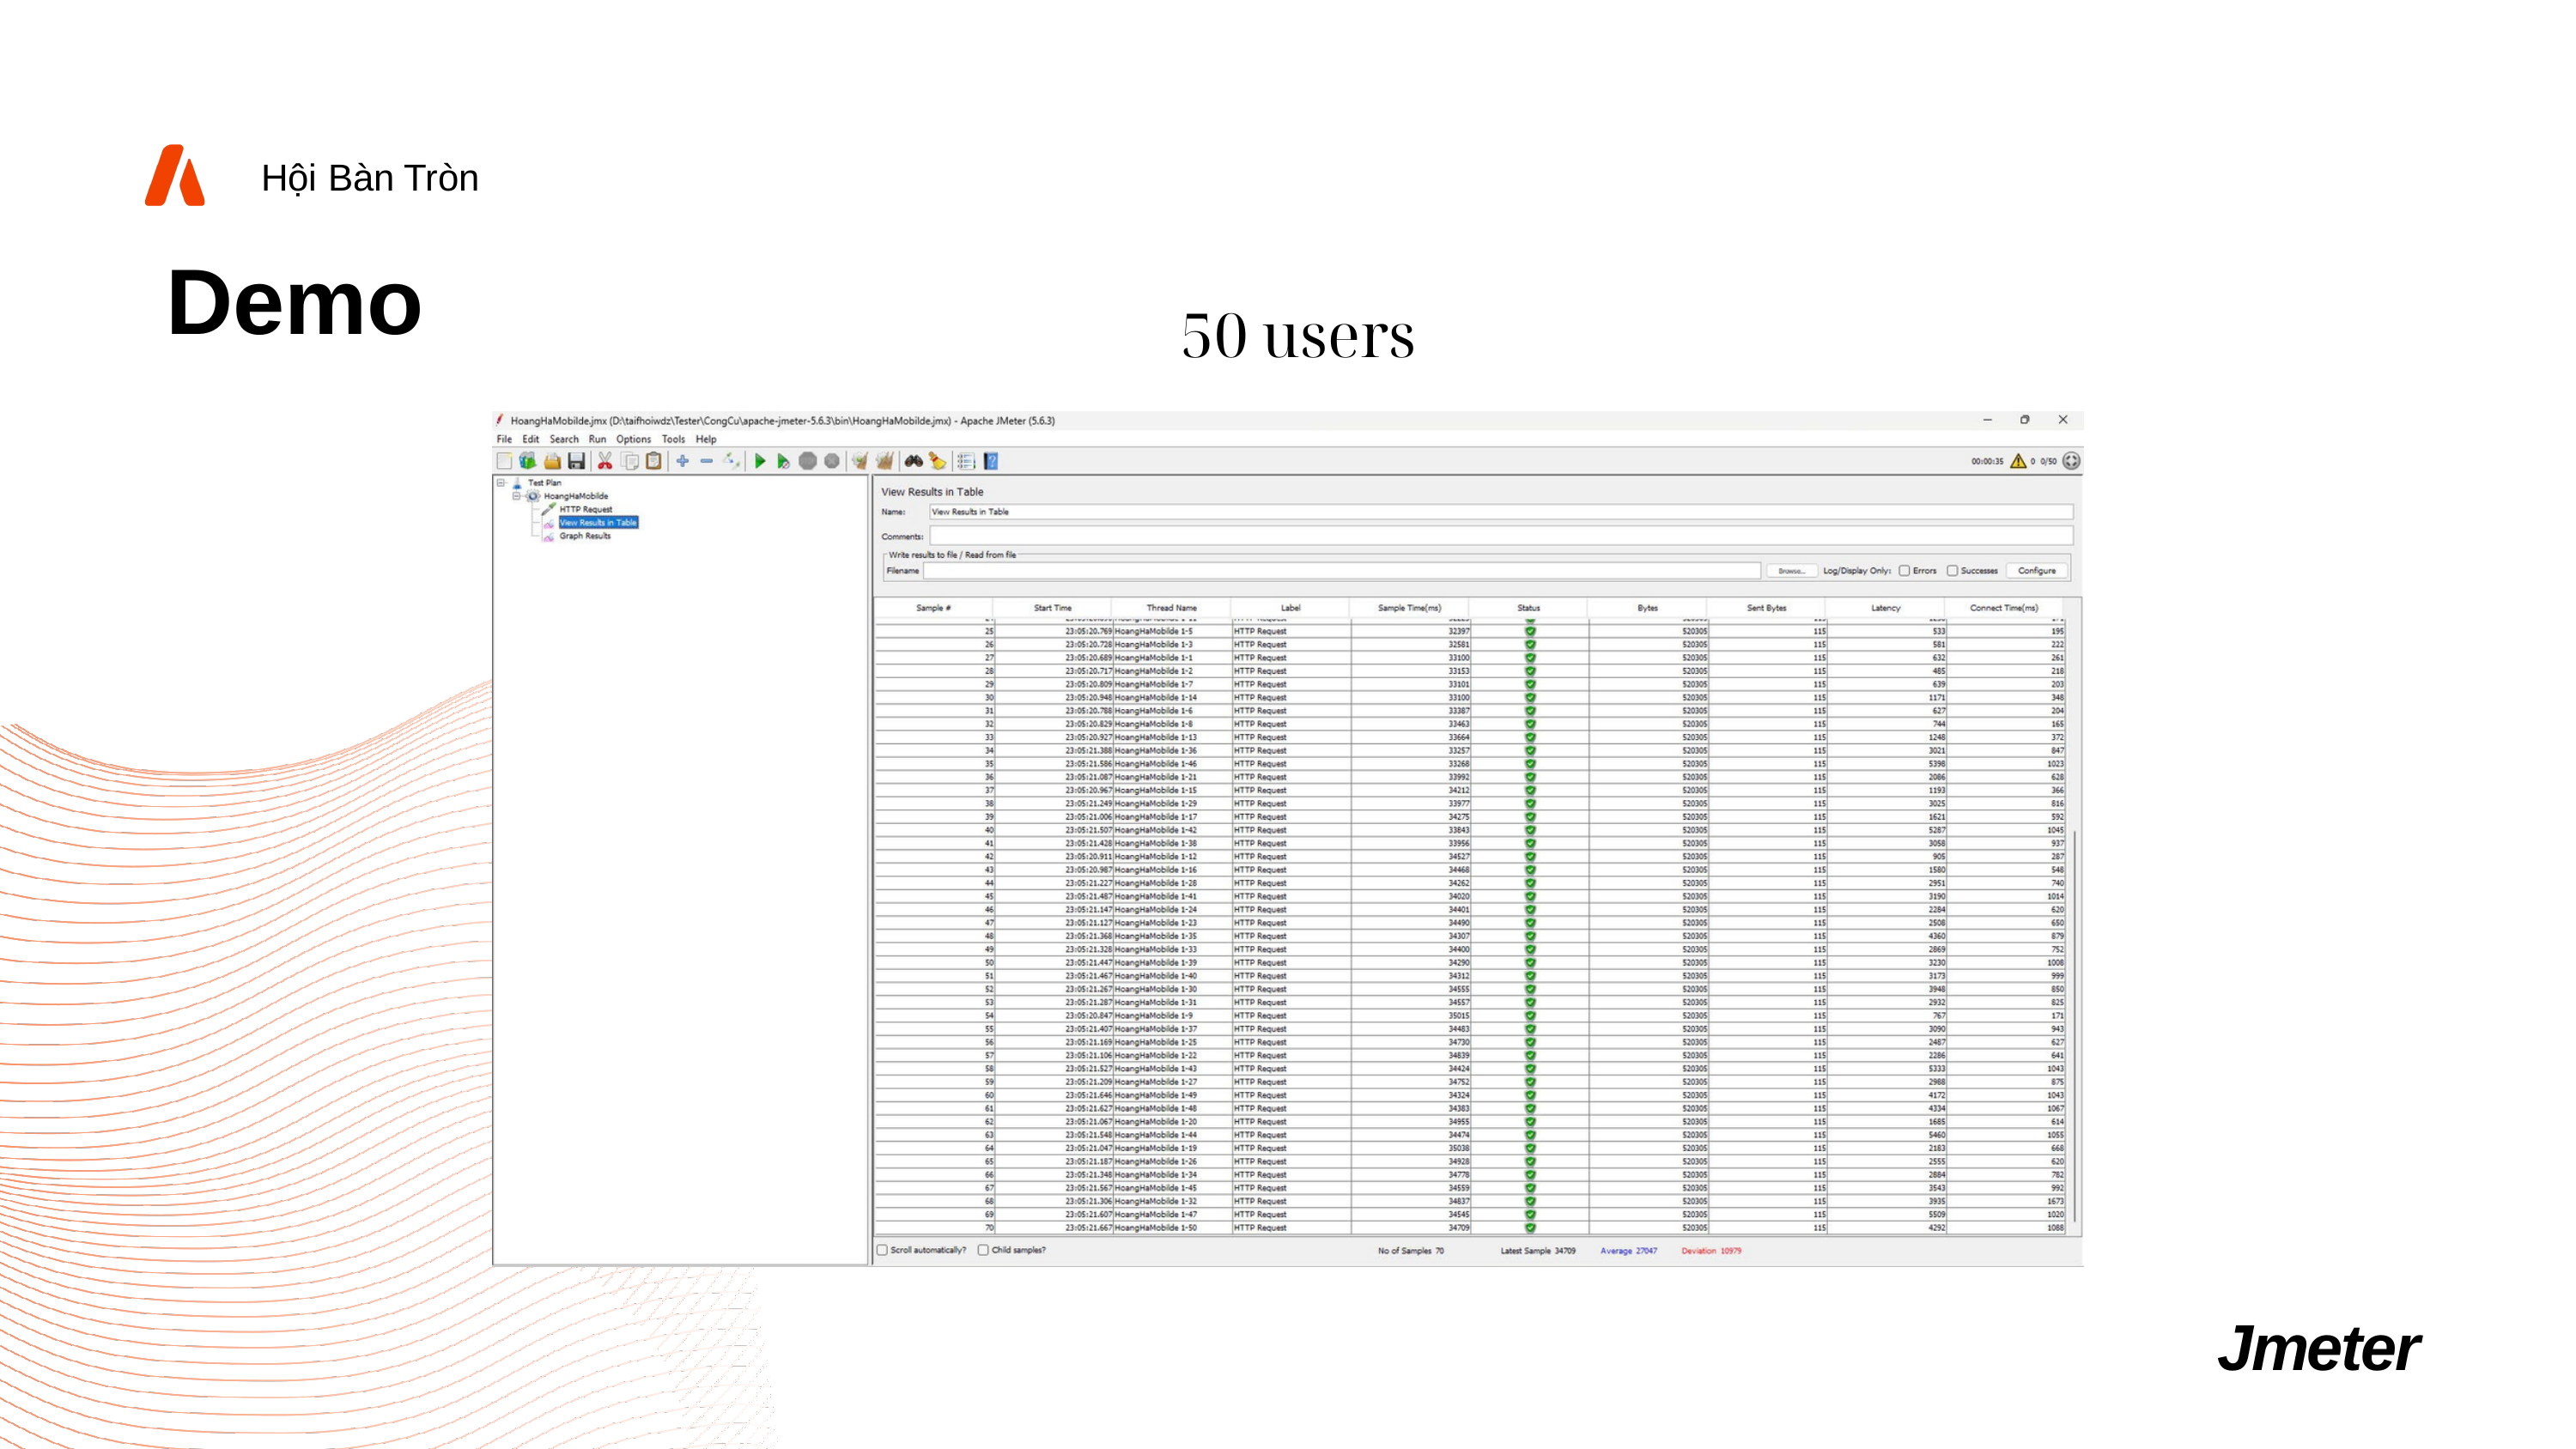

Hội Bàn Tròn
Demo
50 users

Jmeter